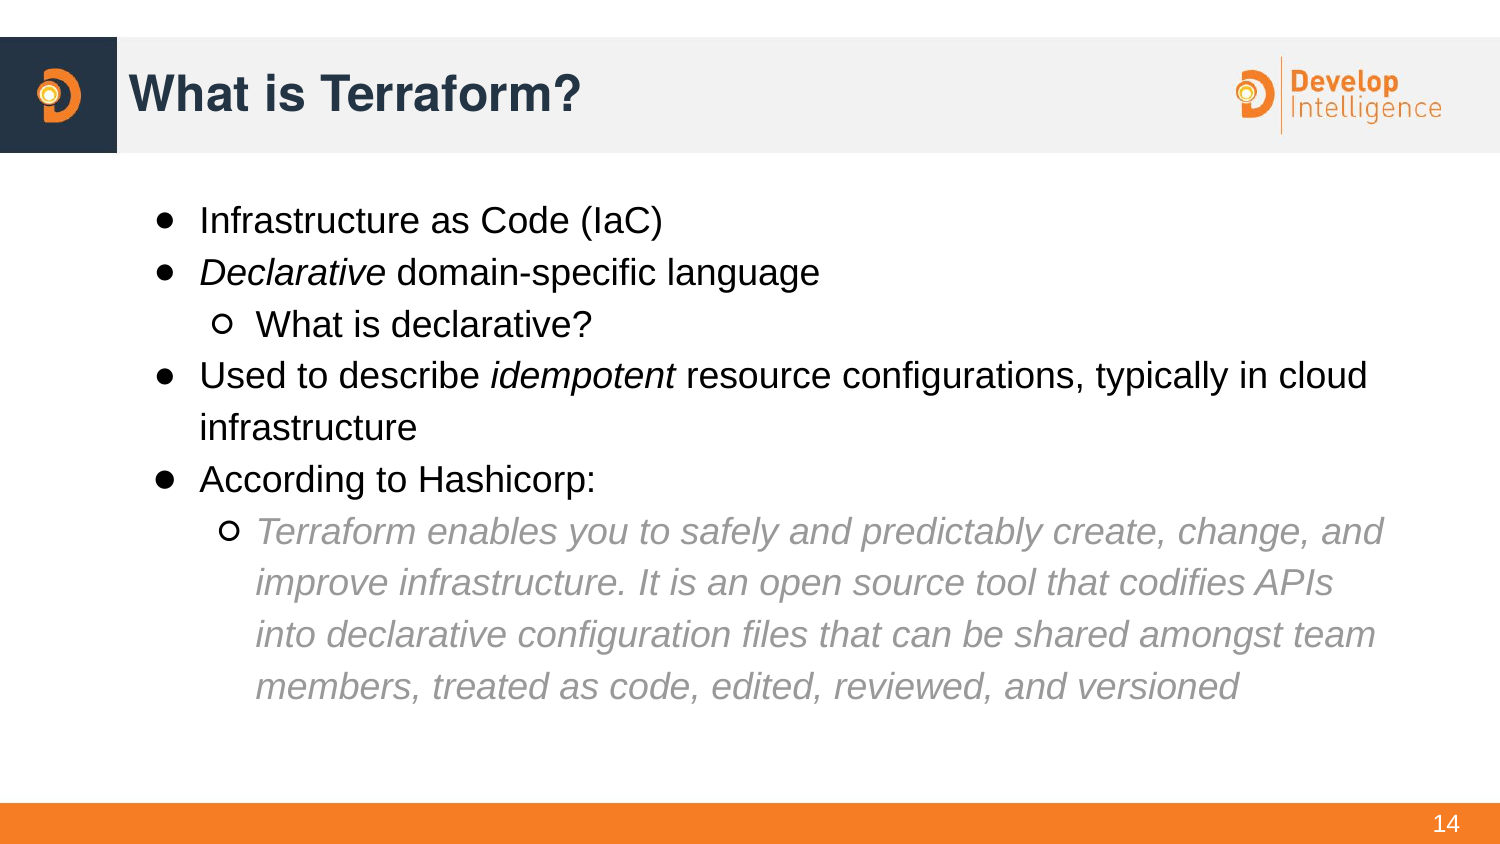

# What is Terraform?
Infrastructure as Code (IaC)
Declarative domain-specific language
What is declarative?
Used to describe idempotent resource configurations, typically in cloud infrastructure
According to Hashicorp:
Terraform enables you to safely and predictably create, change, and improve infrastructure. It is an open source tool that codifies APIs into declarative configuration files that can be shared amongst team members, treated as code, edited, reviewed, and versioned

14